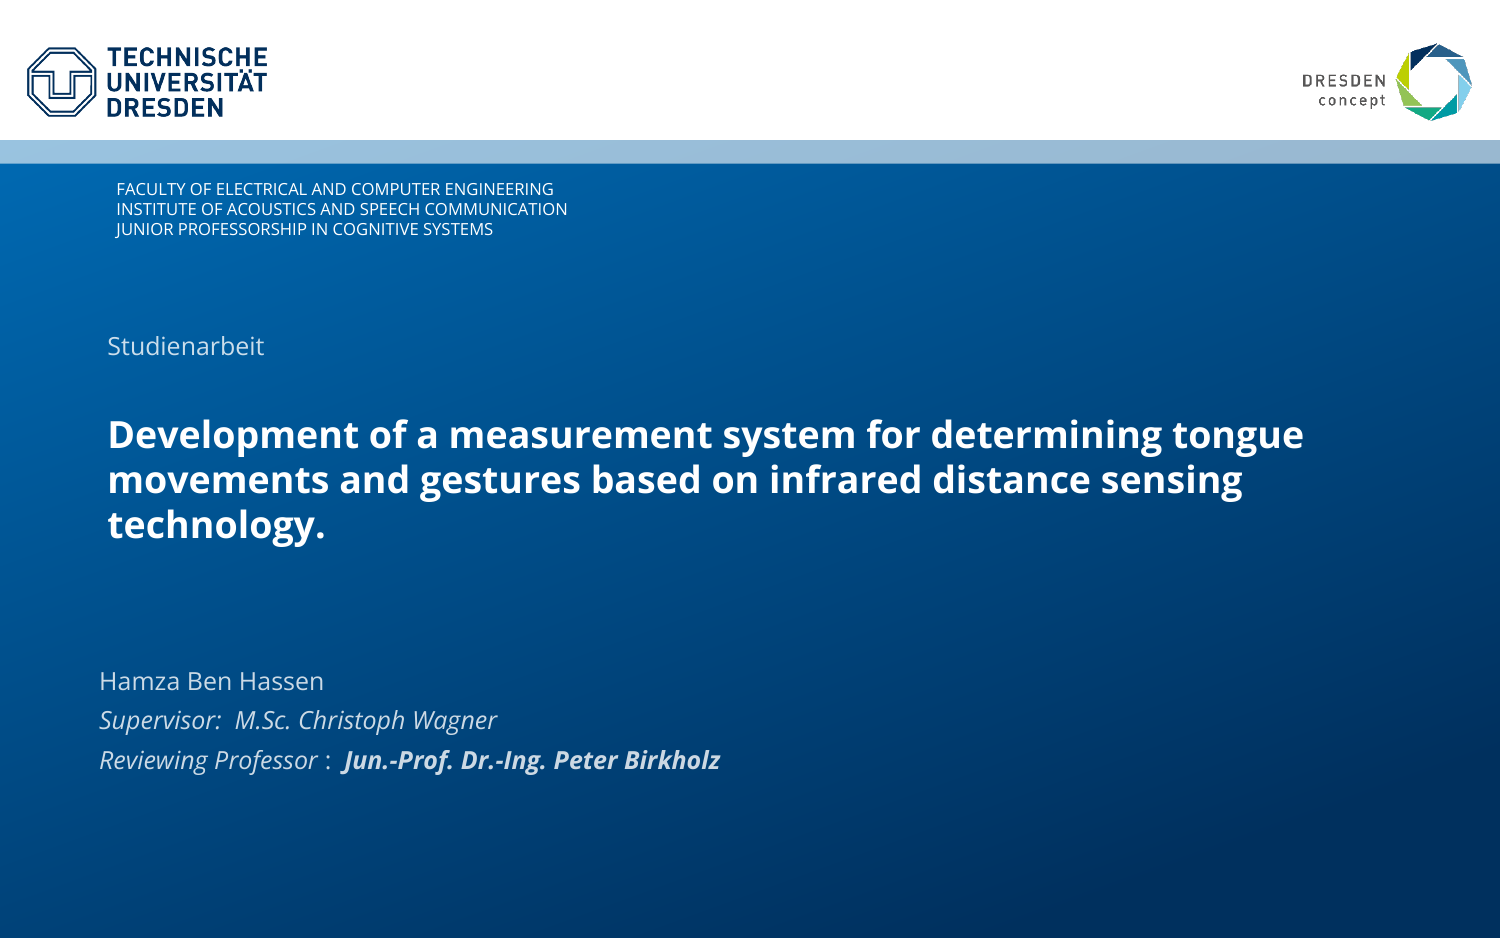

Faculty of Electrical and Computer Engineering
INSTITUTE OF ACOUSTICS AND SPEECH COMMUNICATION
JUNIOR PROFESSORSHIP IN COGNITIVE SYSTEMS

Studienarbeit
# Development of a measurement system for determining tongue movements and gestures based on infrared distance sensing technology.
Hamza Ben Hassen
Supervisor:  M.Sc. Christoph Wagner
Reviewing Professor :  Jun.-Prof. Dr.-Ing. Peter Birkholz